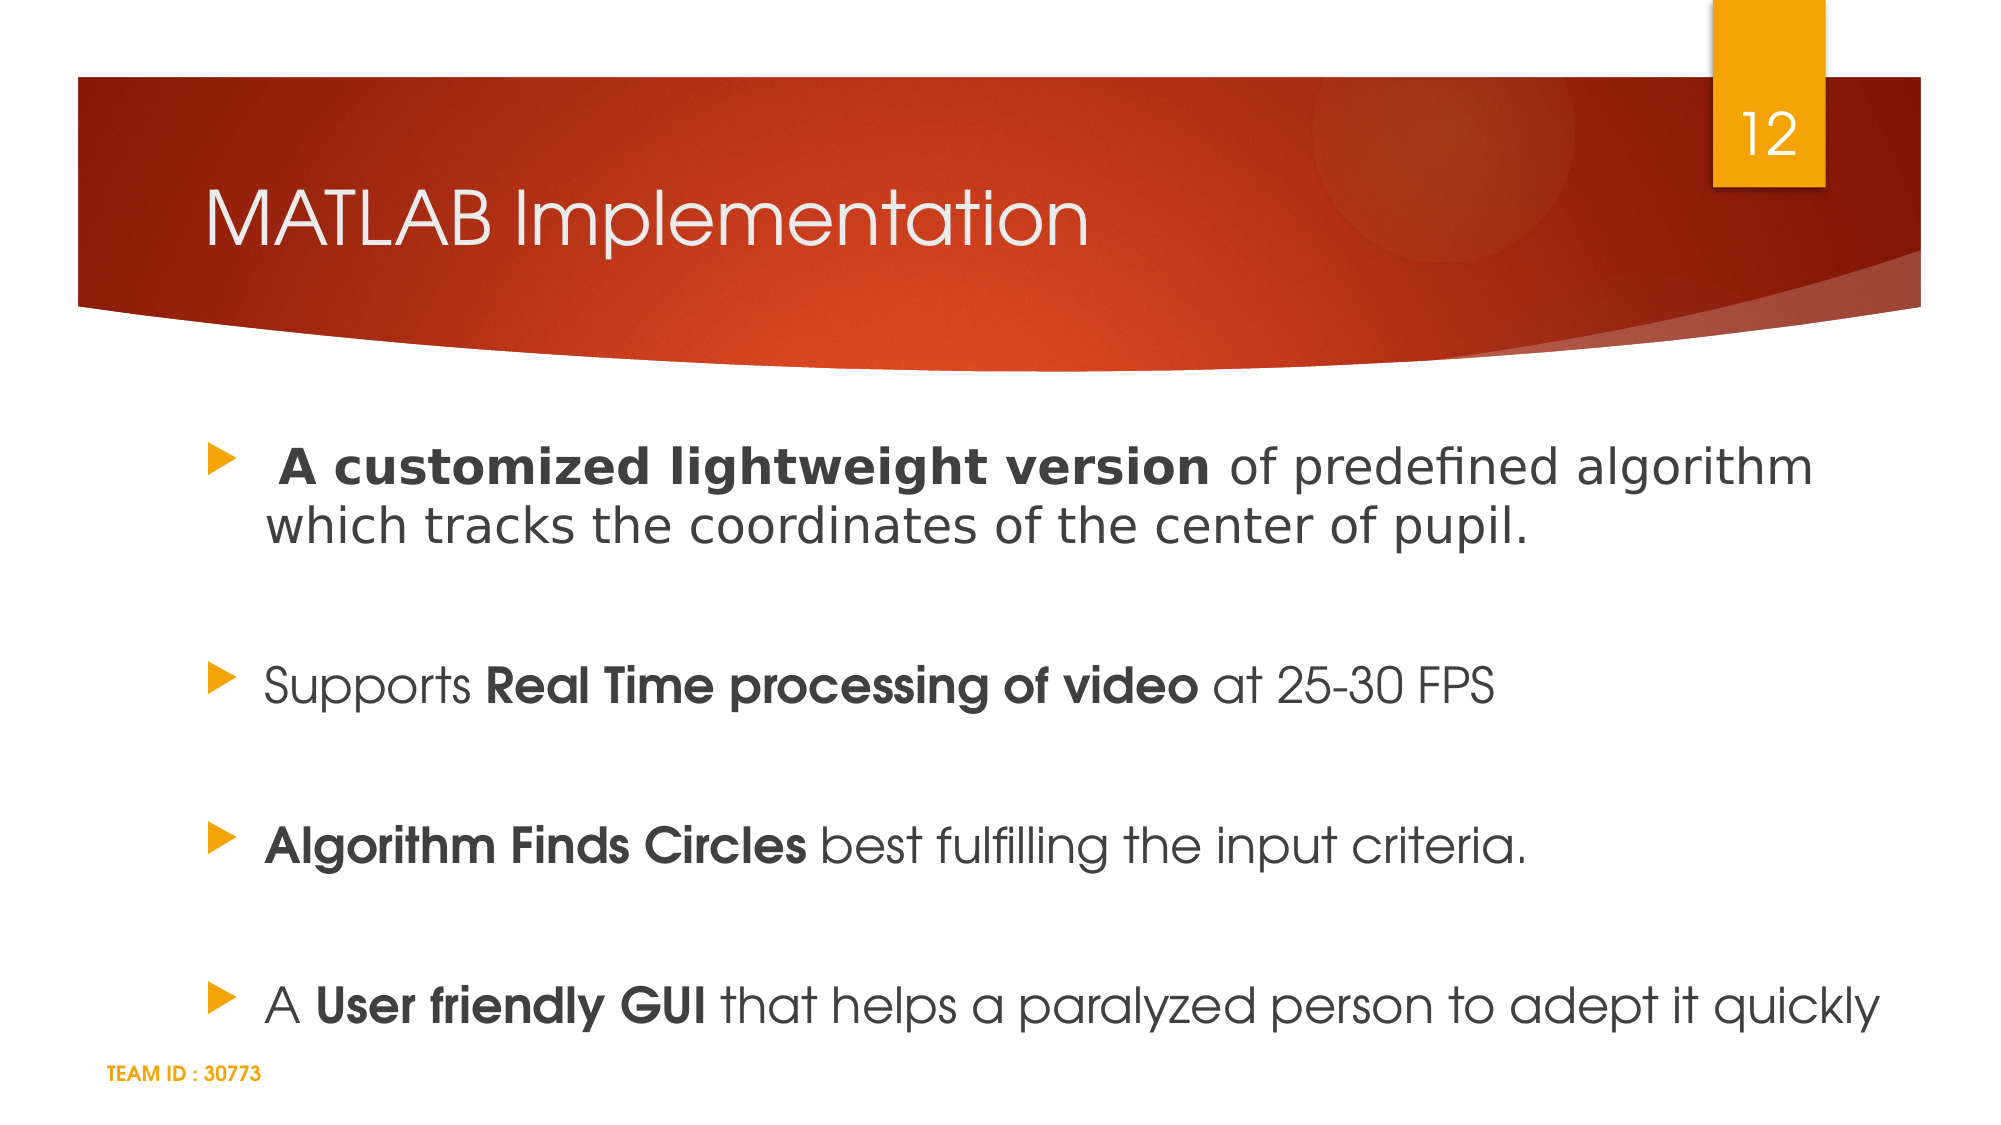

12
# MATLAB Implementation
 A customized lightweight version of predefined algorithm which tracks the coordinates of the center of pupil.

Supports Real Time processing of video at 25-30 FPS

Algorithm Finds Circles best fulfilling the input criteria.

A User friendly GUI that helps a paralyzed person to adept it quickly

TEAM ID : 30773